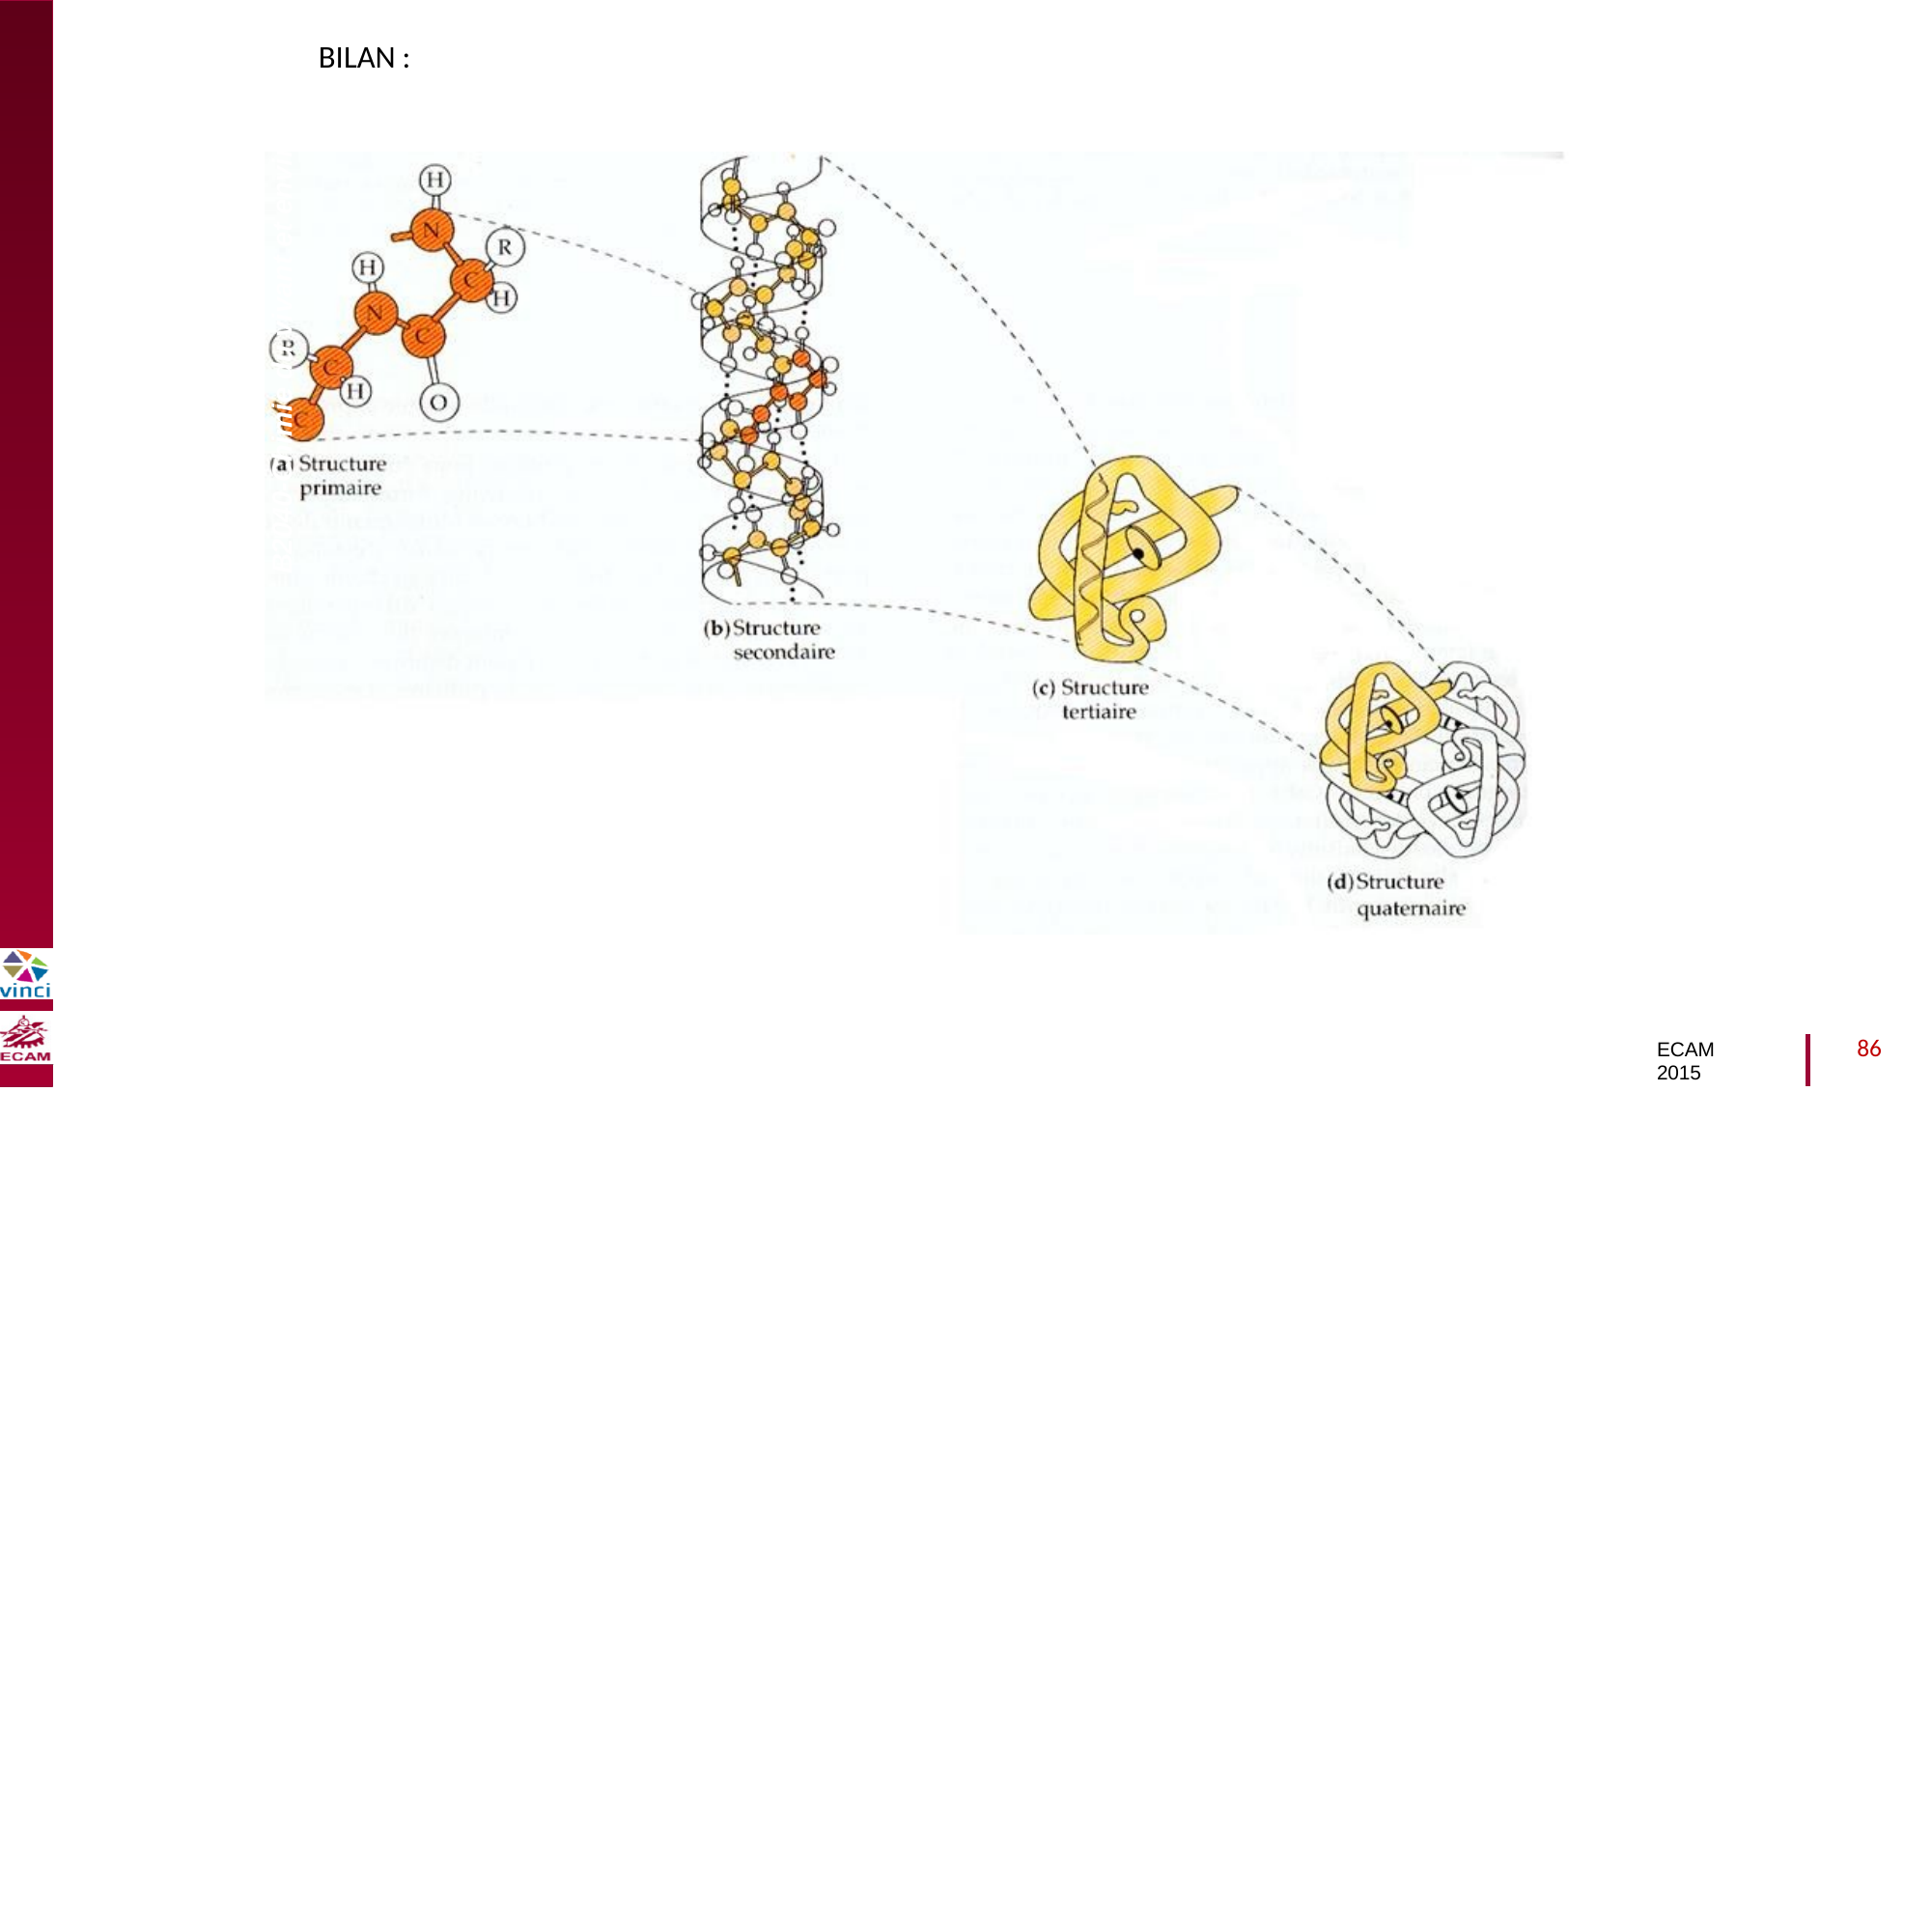

BILAN :

B2040-Chimie du vivant et environnement

86
ECAM 2015